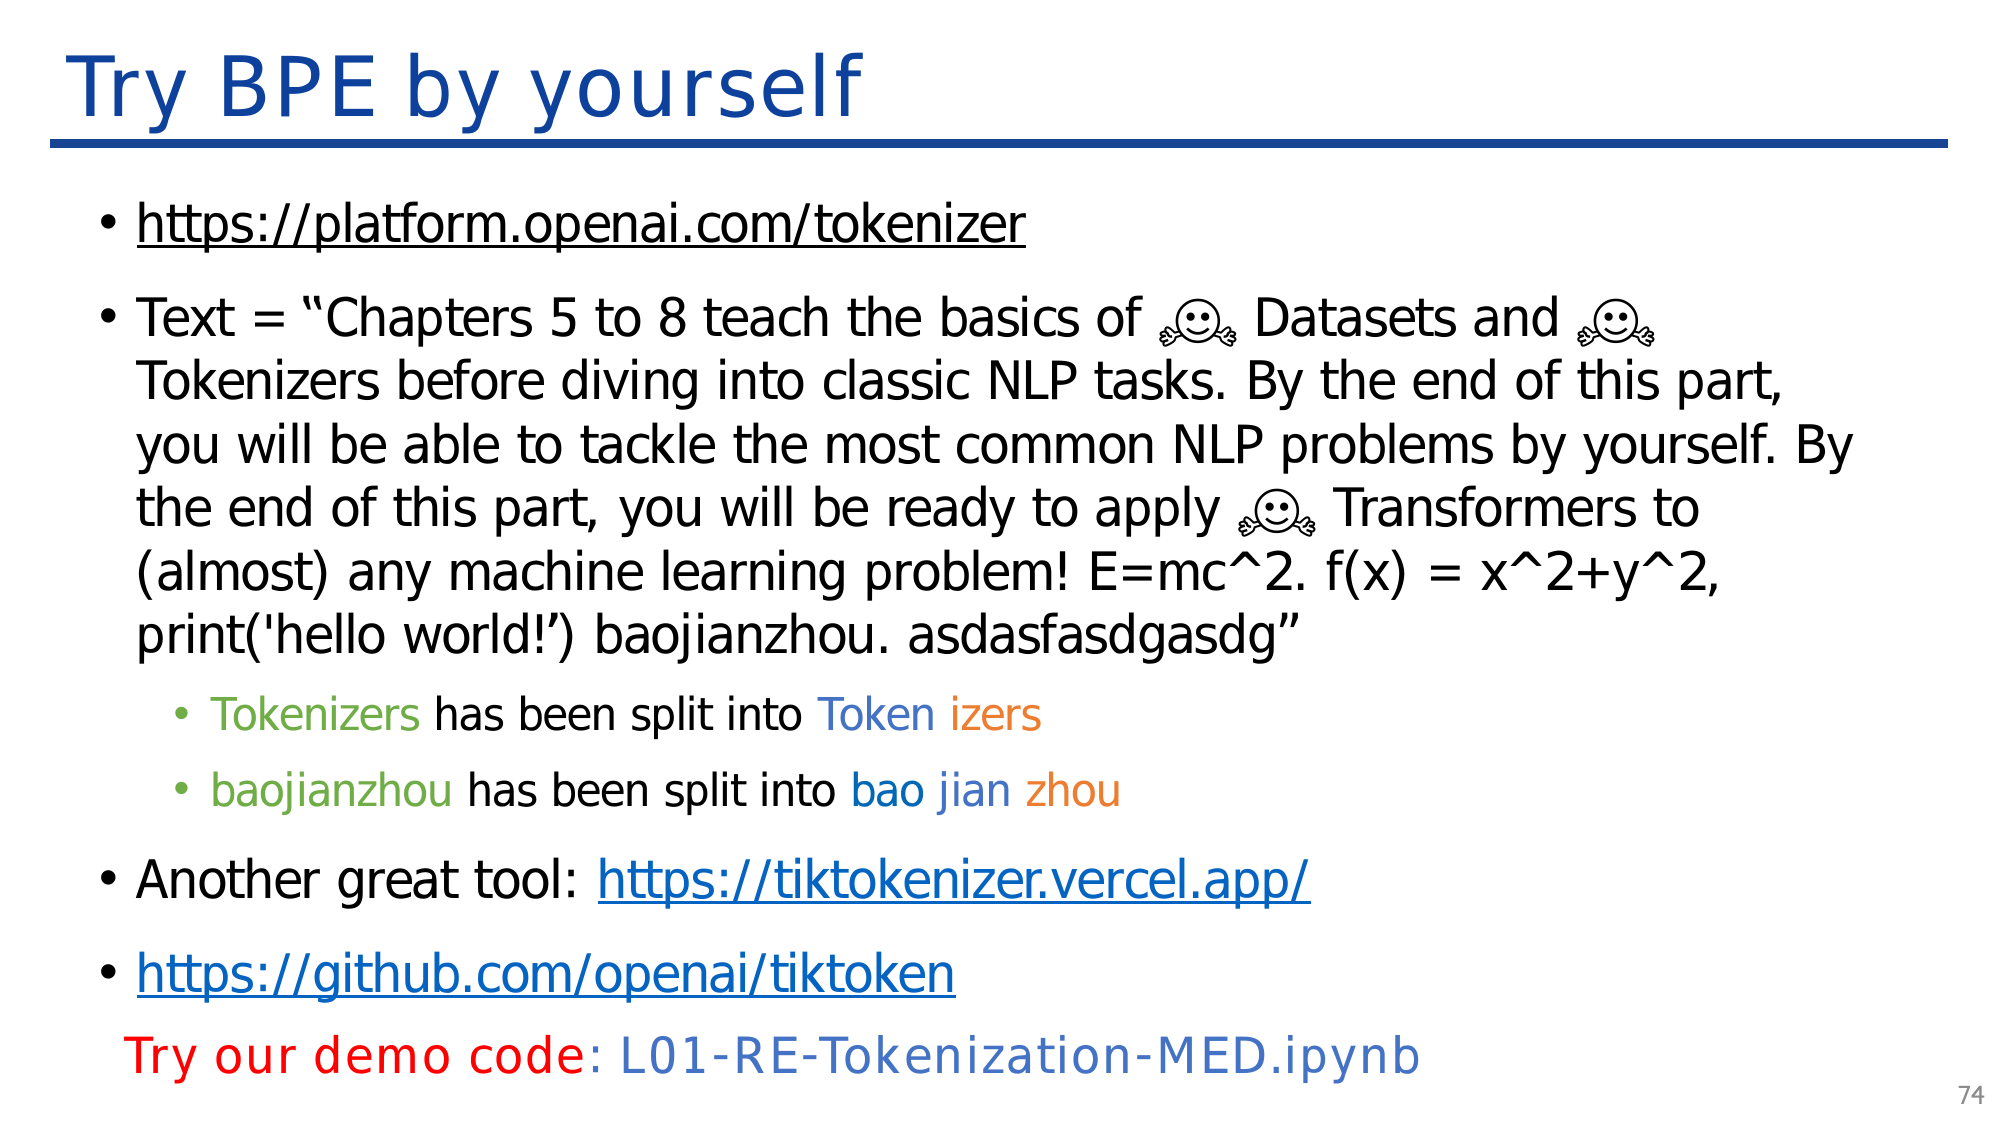

# Try BPE by yourself
https://platform.openai.com/tokenizer
Text = “Chapters 5 to 8 teach the basics of 🤗 Datasets and 🤗 Tokenizers before diving into classic NLP tasks. By the end of this part, you will be able to tackle the most common NLP problems by yourself. By the end of this part, you will be ready to apply 🤗 Transformers to (almost) any machine learning problem! E=mc^2. f(x) = x^2+y^2, print('hello world!’) baojianzhou. asdasfasdgasdg”
Tokenizers has been split into Token izers
baojianzhou has been split into bao jian zhou
Another great tool: https://tiktokenizer.vercel.app/
https://github.com/openai/tiktoken
Try our demo code: L01-RE-Tokenization-MED.ipynb
74